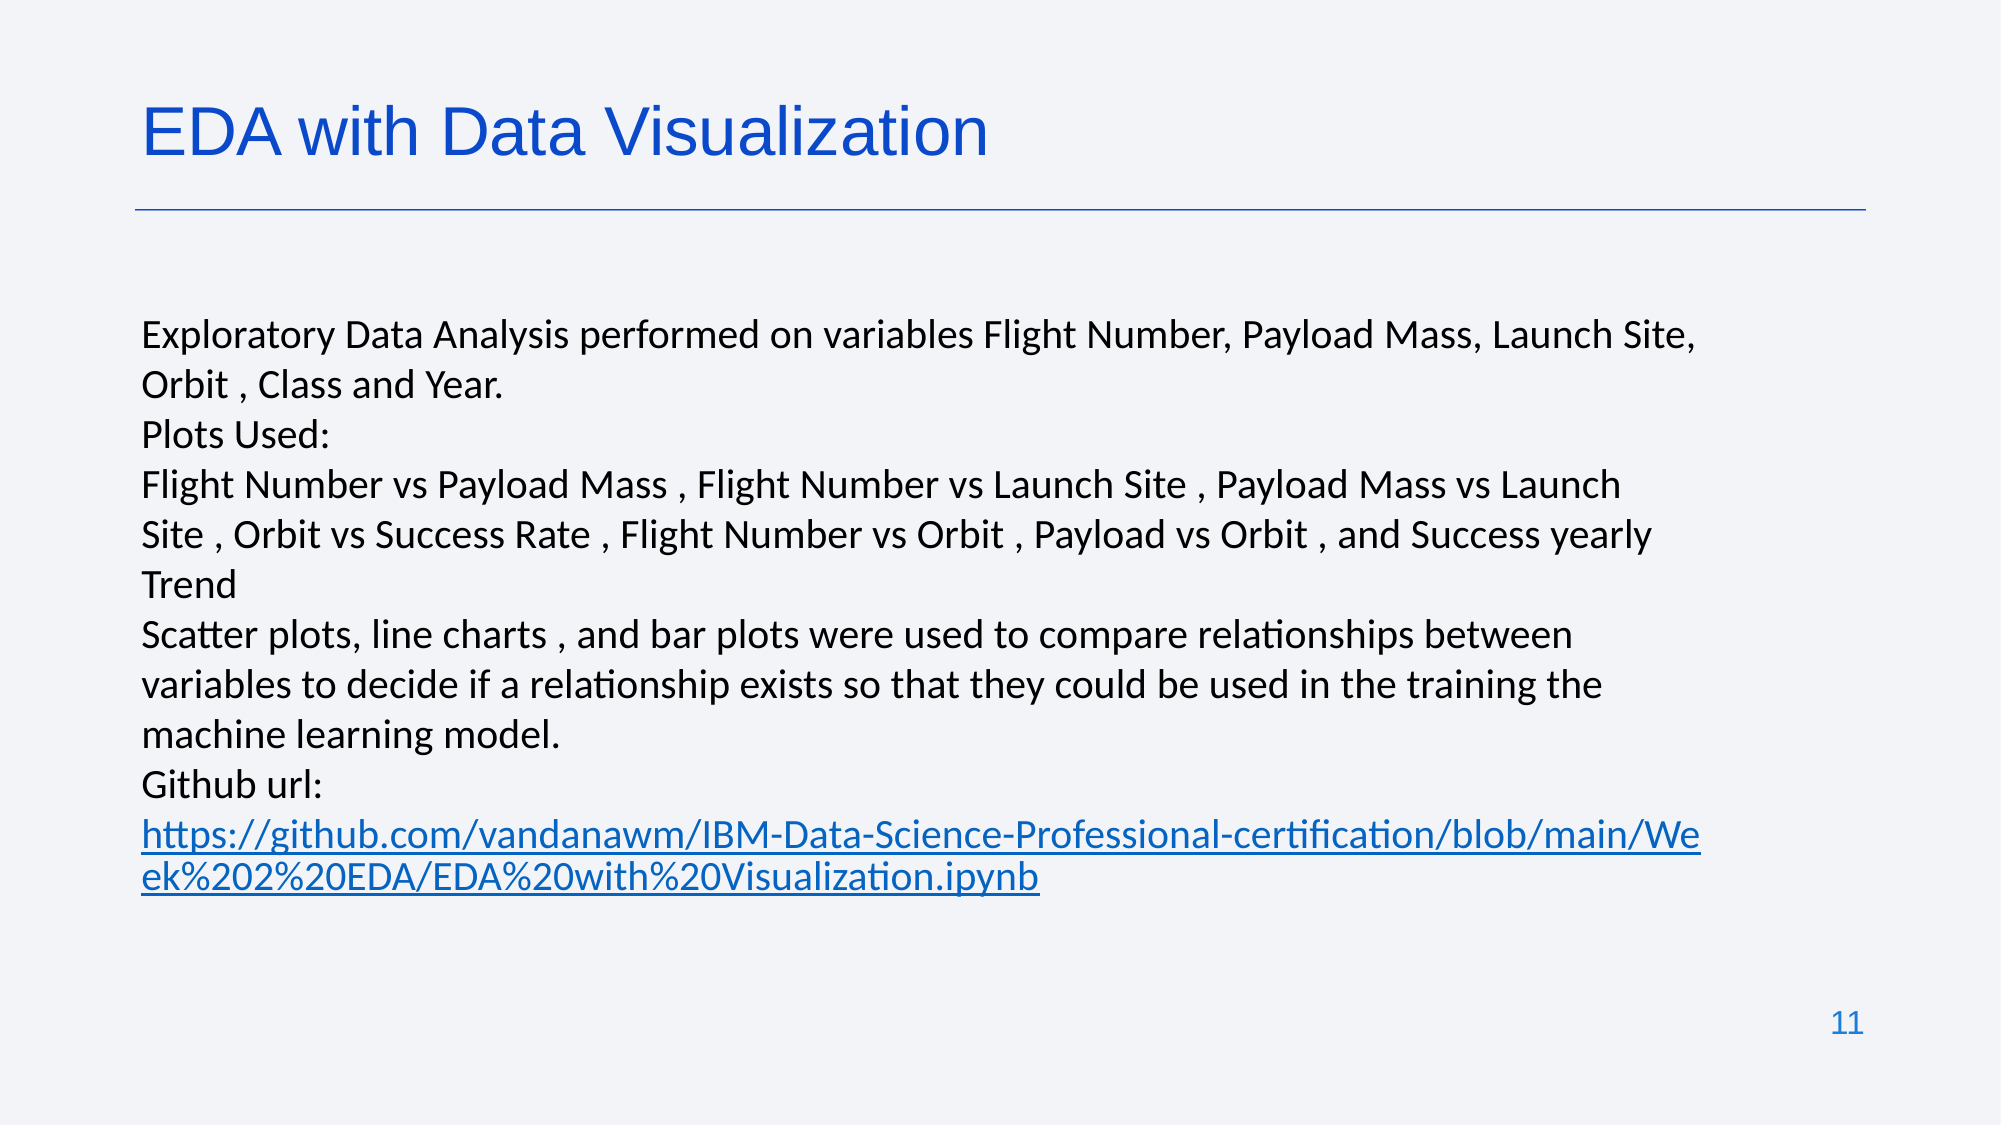

EDA with Data Visualization
Exploratory Data Analysis performed on variables Flight Number, Payload Mass, Launch Site, Orbit , Class and Year.
Plots Used:
Flight Number vs Payload Mass , Flight Number vs Launch Site , Payload Mass vs Launch Site , Orbit vs Success Rate , Flight Number vs Orbit , Payload vs Orbit , and Success yearly Trend
Scatter plots, line charts , and bar plots were used to compare relationships between variables to decide if a relationship exists so that they could be used in the training the machine learning model.
Github url:
https://github.com/vandanawm/IBM-Data-Science-Professional-certification/blob/main/Week%202%20EDA/EDA%20with%20Visualization.ipynb
11